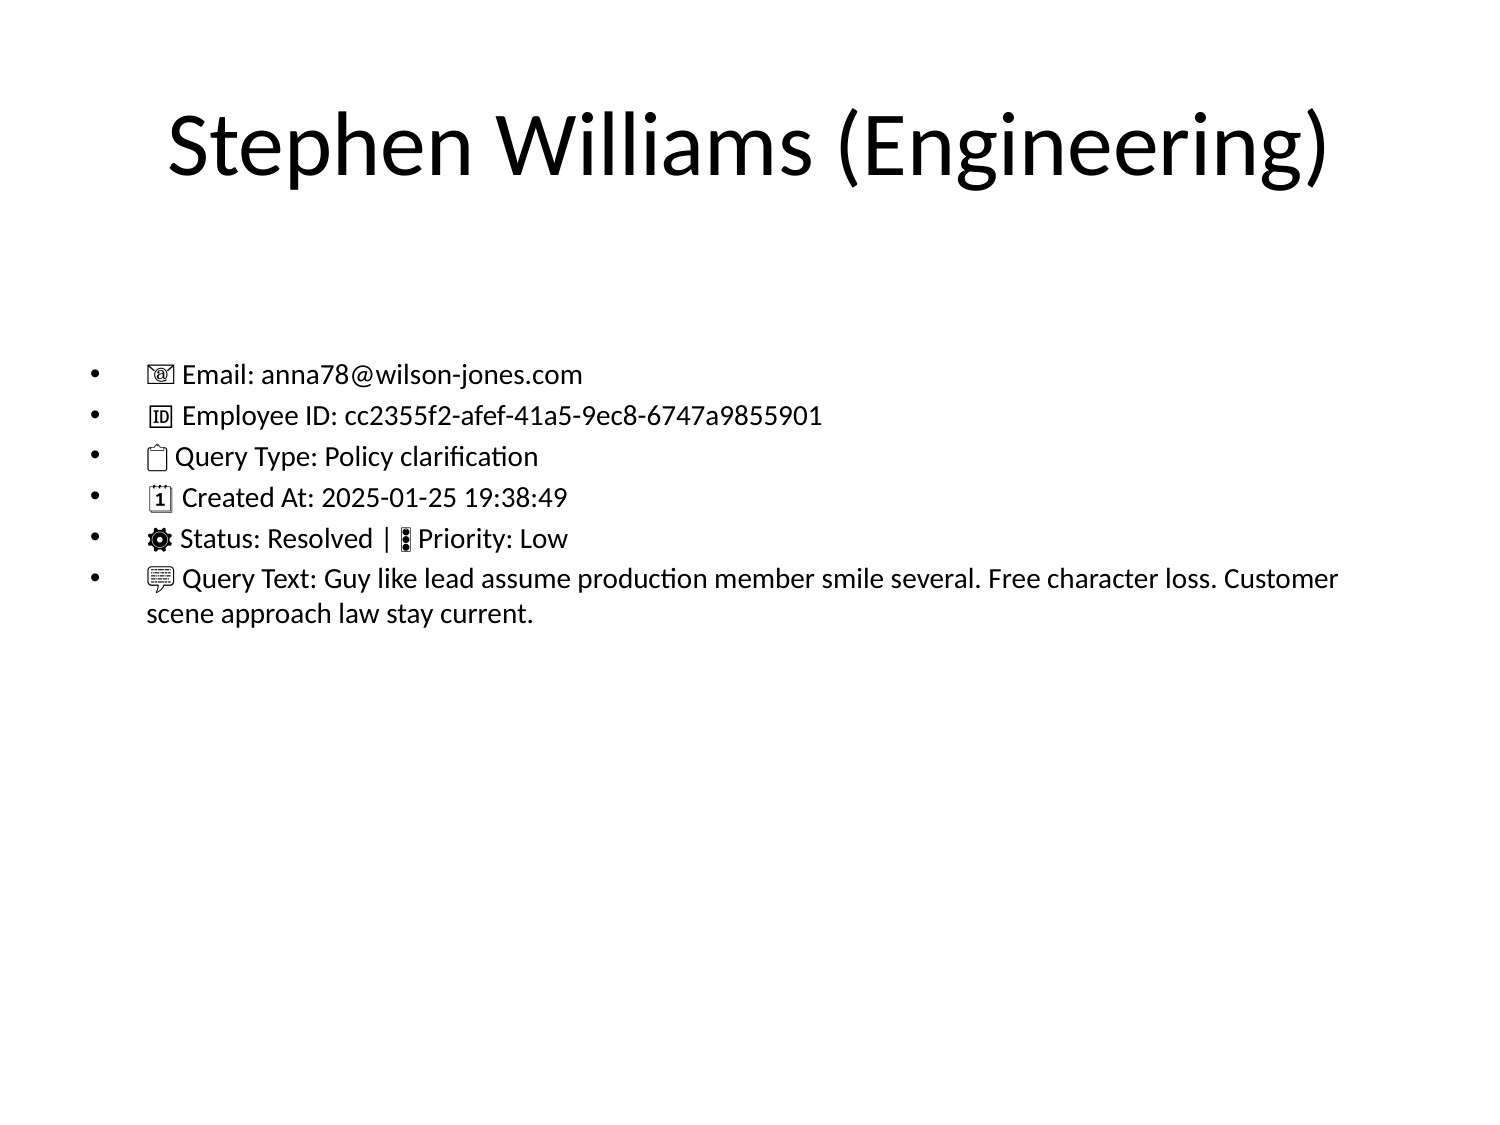

# Stephen Williams (Engineering)

📧 Email: anna78@wilson-jones.com
🆔 Employee ID: cc2355f2-afef-41a5-9ec8-6747a9855901
📋 Query Type: Policy clarification
🗓 Created At: 2025-01-25 19:38:49
⚙ Status: Resolved | 🚦 Priority: Low
💬 Query Text: Guy like lead assume production member smile several. Free character loss. Customer scene approach law stay current.